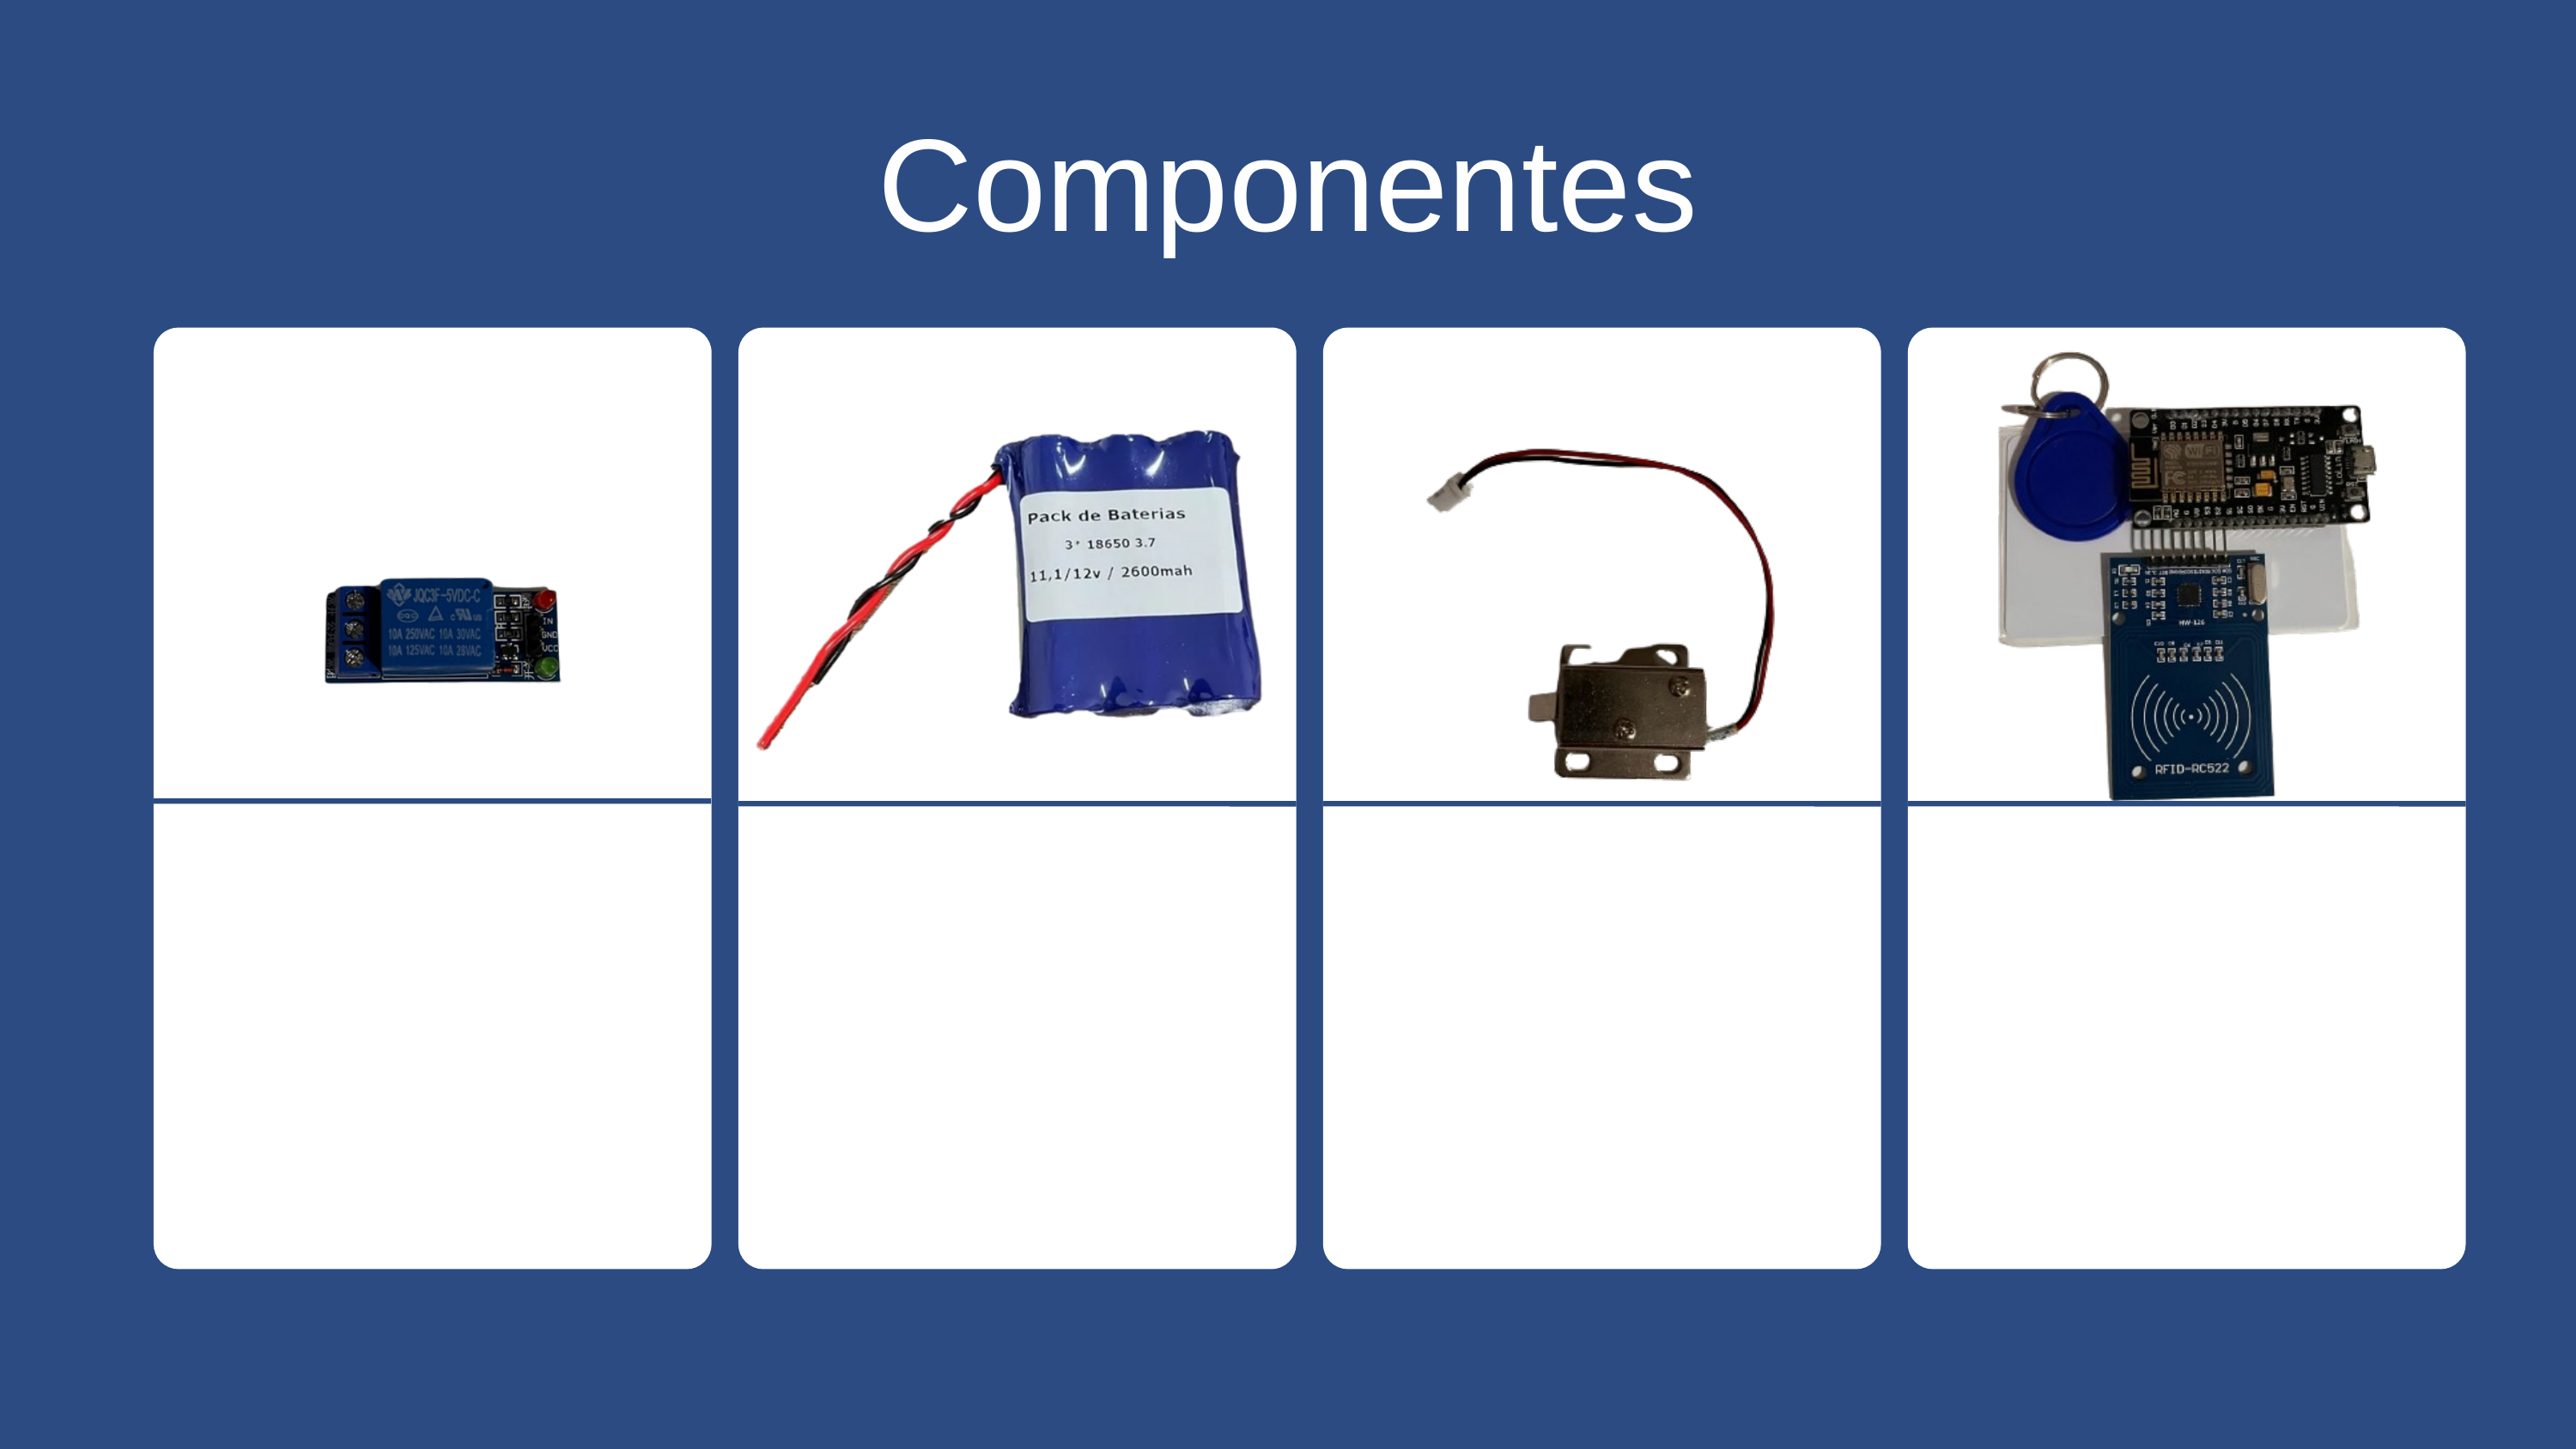

Componentes

Mini-Fechadura Solenoide
Módulo Rele 5v
Pack de baterias 12v
Módulo RFDI e ESP8266